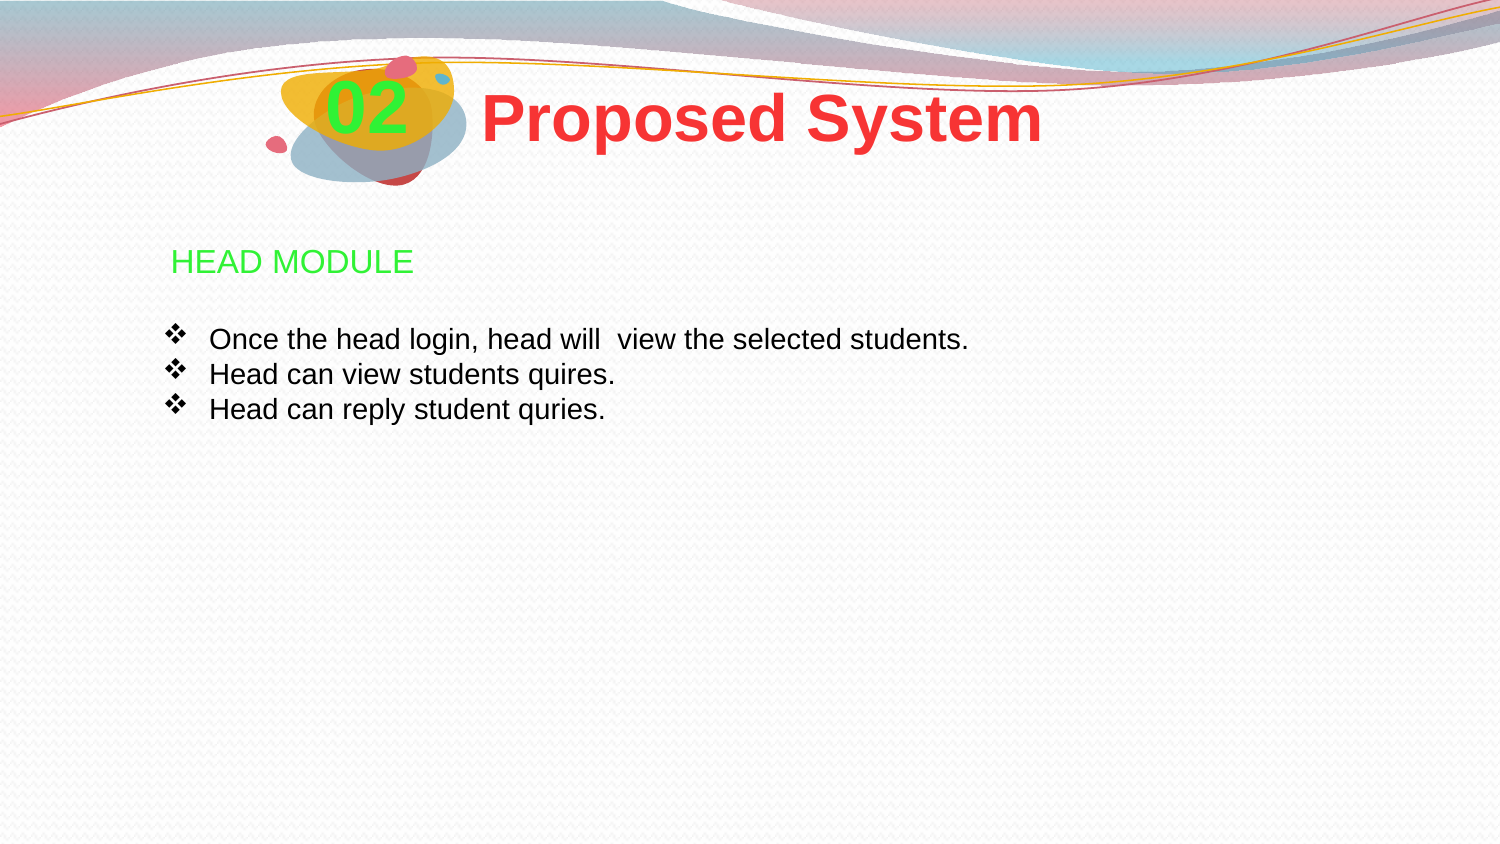

02

Proposed System

 Head Module

Once the head login, head will  view the selected students.
Head can view students quires.
Head can reply student quries.
7